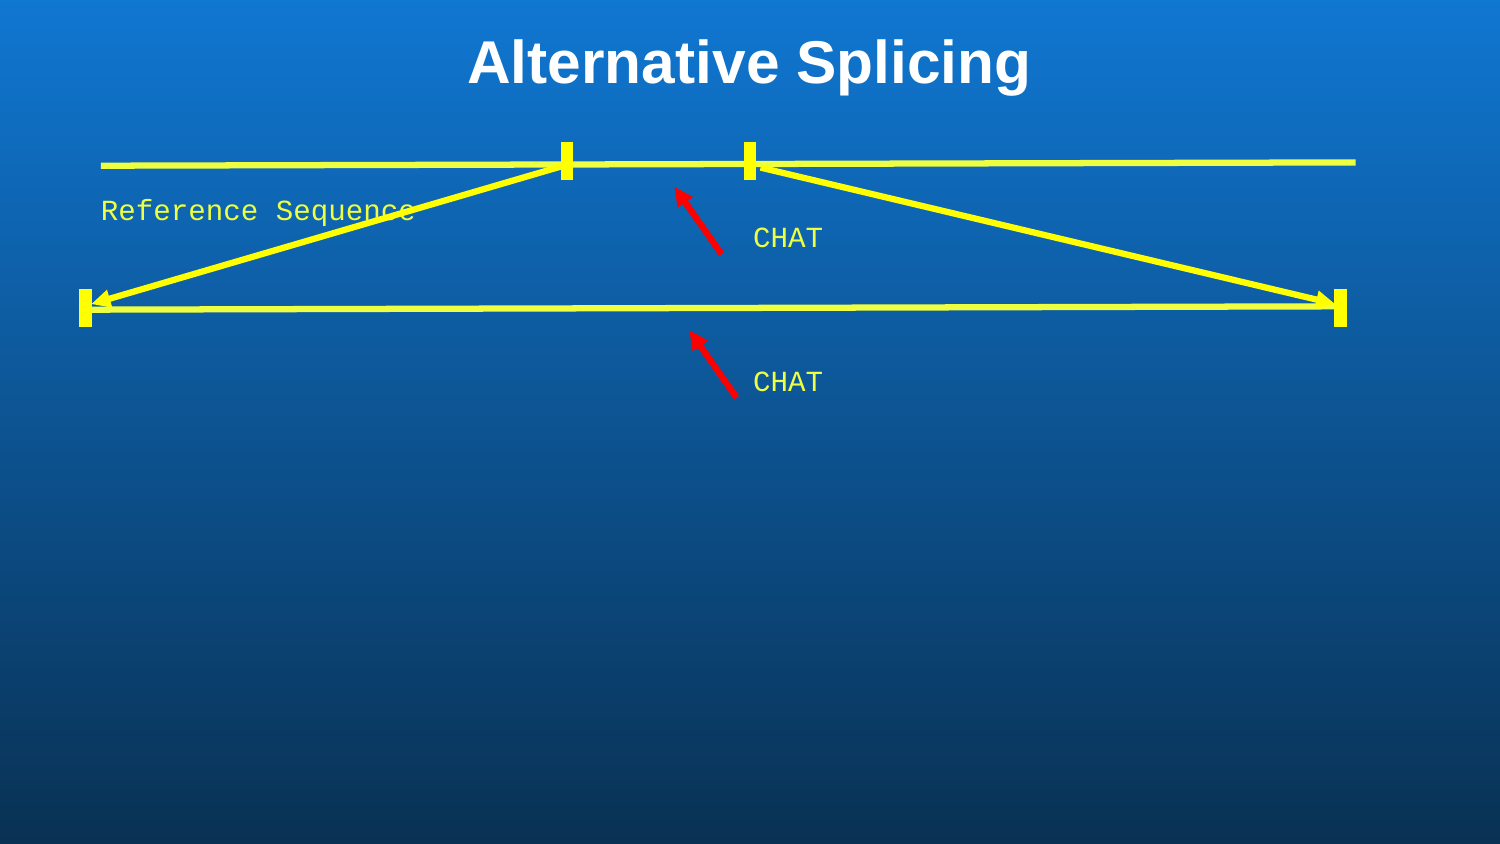

# Alternative Splicing
Reference Sequence
CHAT
CHAT